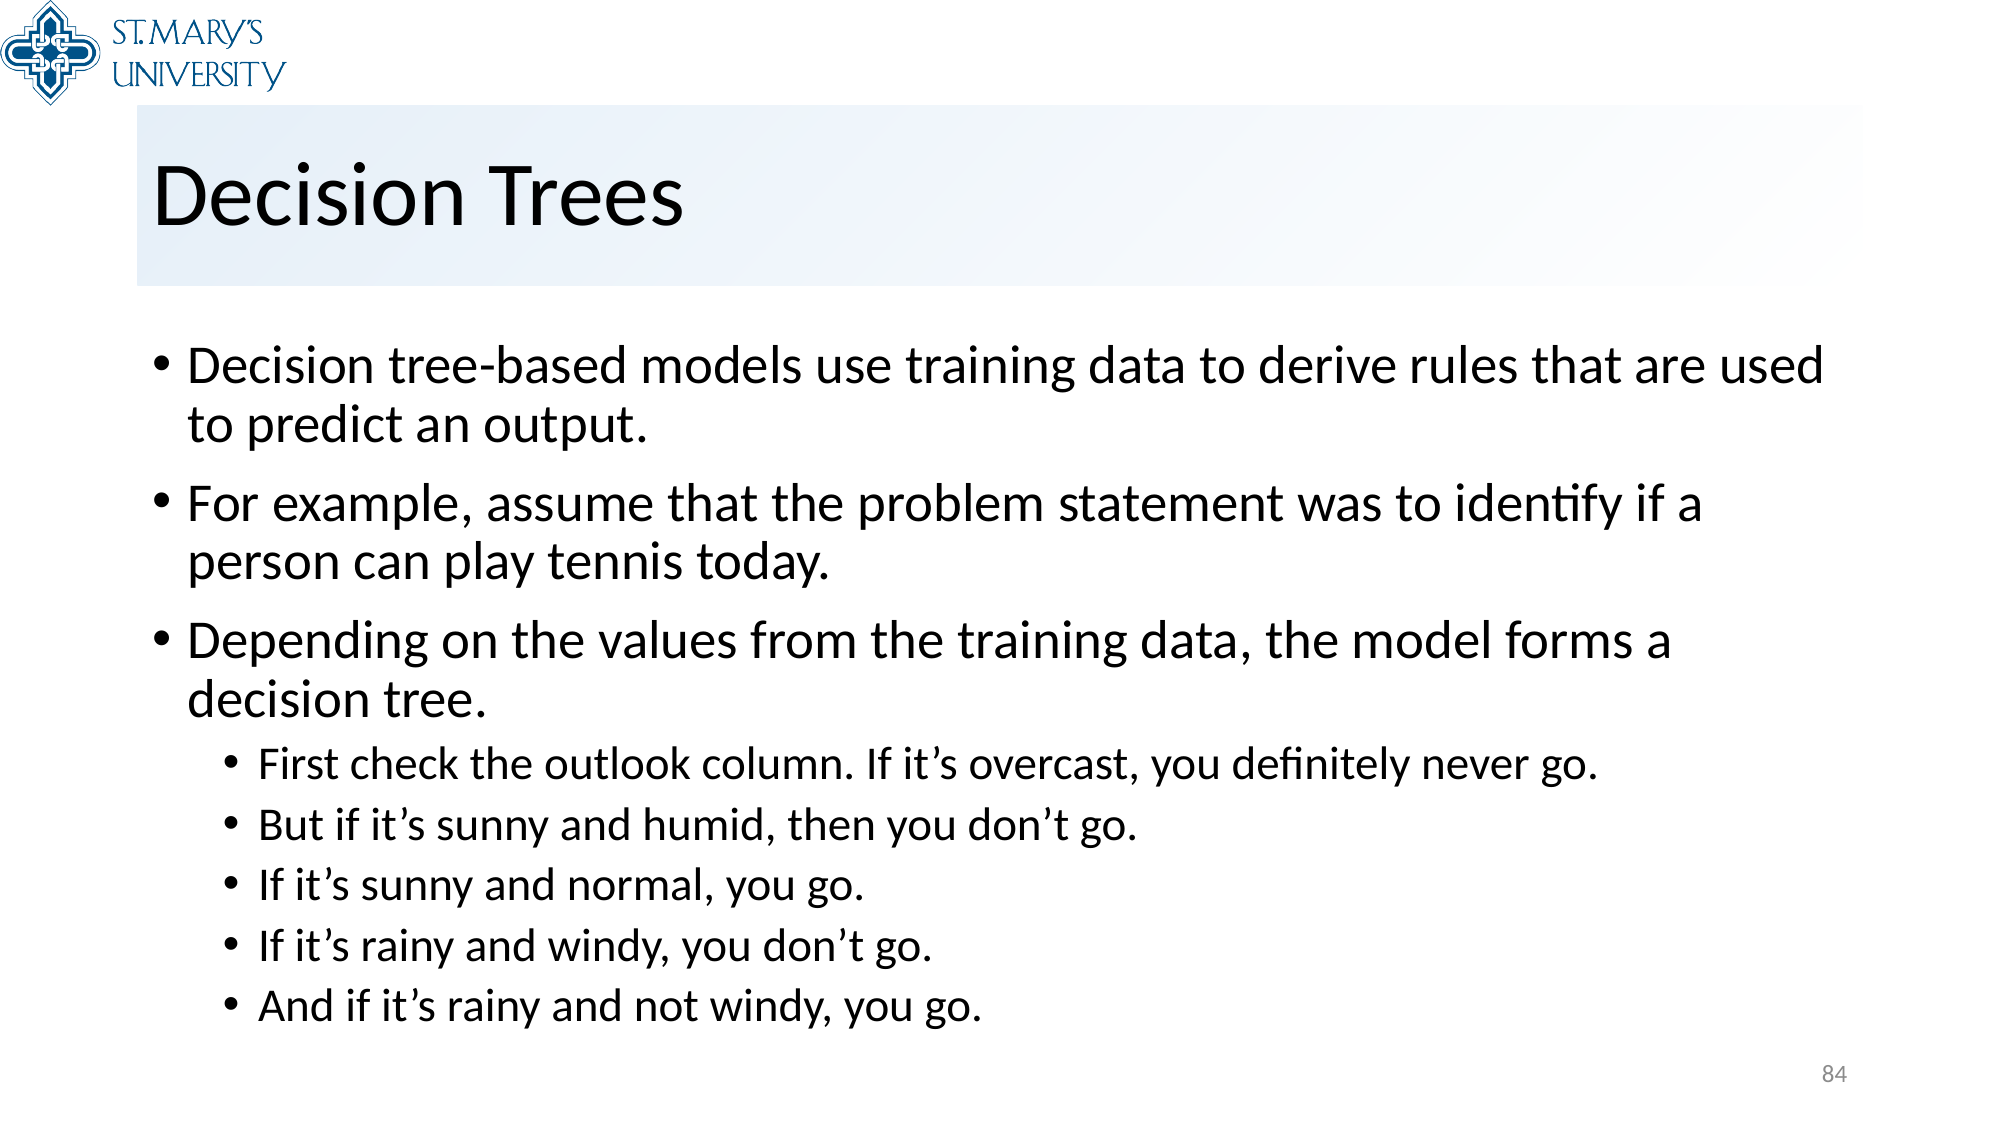

# Decision Trees
Decision tree-based models use training data to derive rules that are used to predict an output.
For example, assume that the problem statement was to identify if a person can play tennis today.
Depending on the values from the training data, the model forms a decision tree.
First check the outlook column. If it’s overcast, you definitely never go.
But if it’s sunny and humid, then you don’t go.
If it’s sunny and normal, you go.
If it’s rainy and windy, you don’t go.
And if it’s rainy and not windy, you go.

84